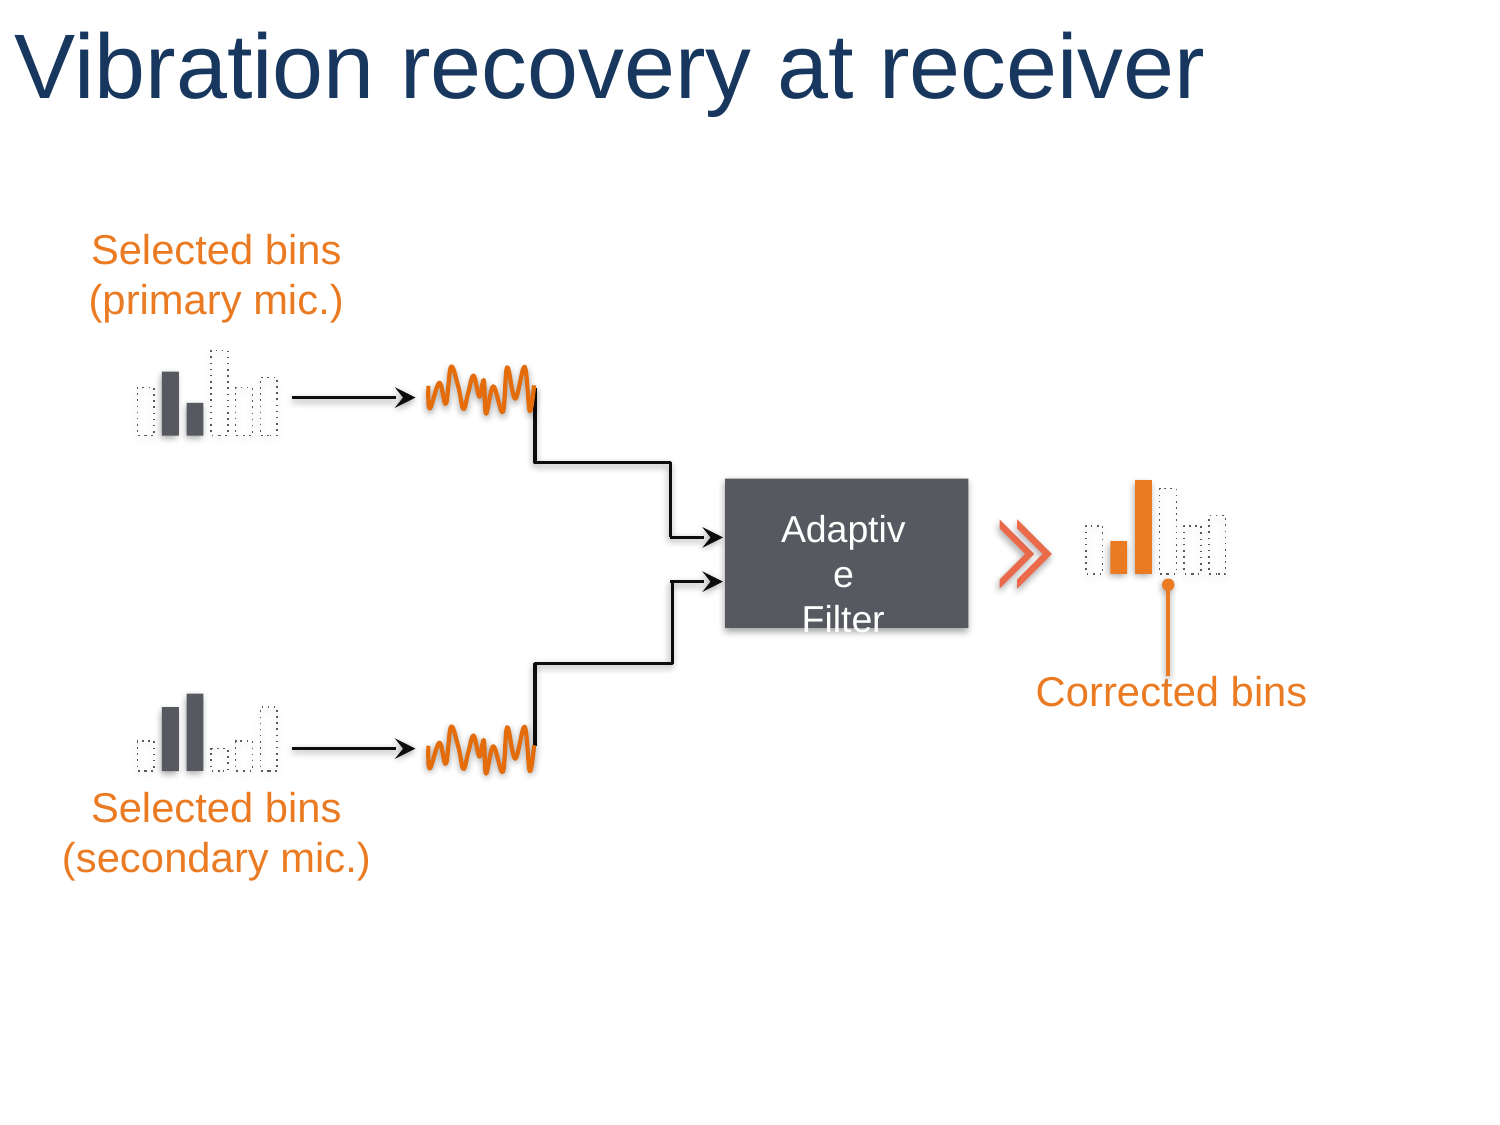

Vibration recovery at receiver
Selected bins
(primary mic.)

Adaptive
Filter

Corrected bins

Selected bins
(secondary mic.)